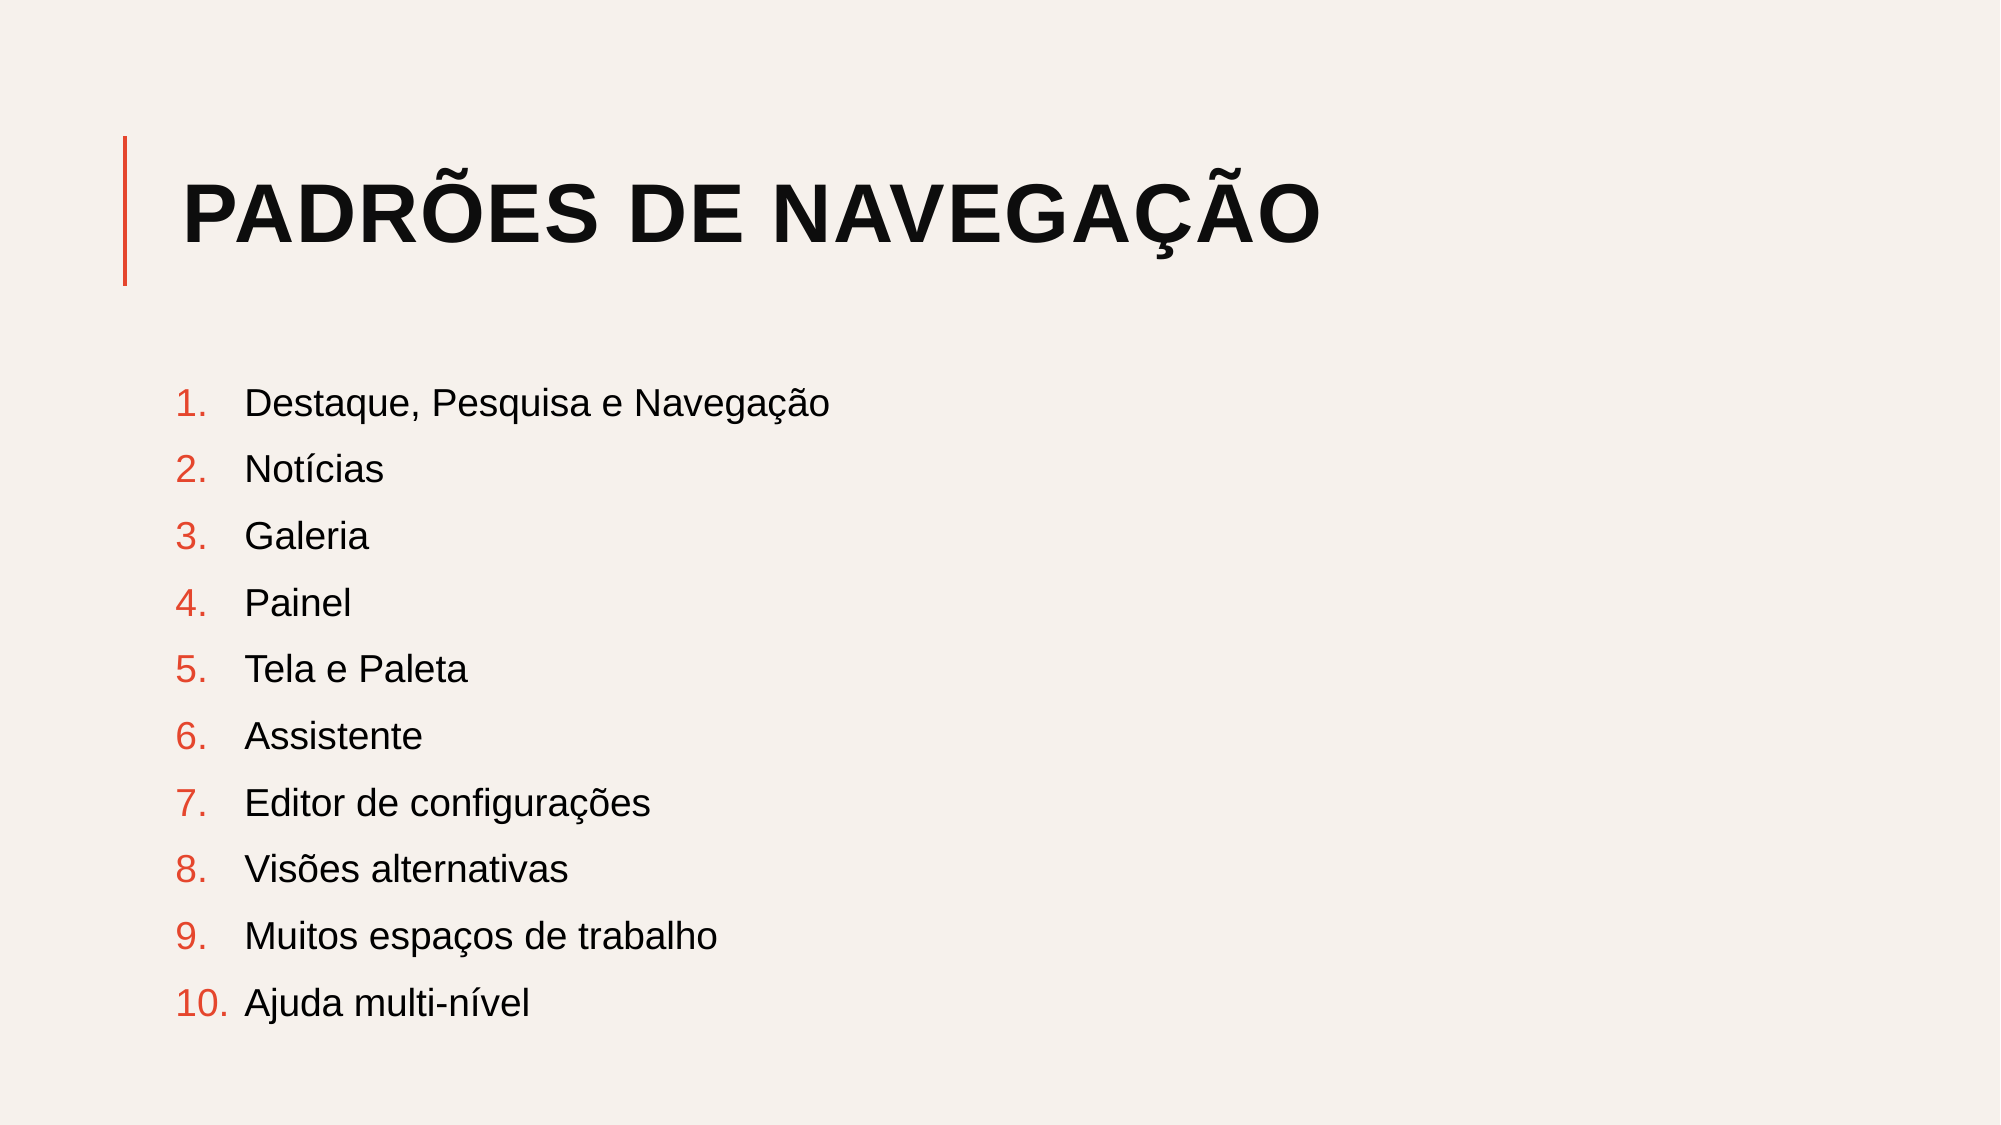

# Padrões de navegação
Destaque, Pesquisa e Navegação
Notícias
Galeria
Painel
Tela e Paleta
Assistente
Editor de configurações
Visões alternativas
Muitos espaços de trabalho
Ajuda multi-nível